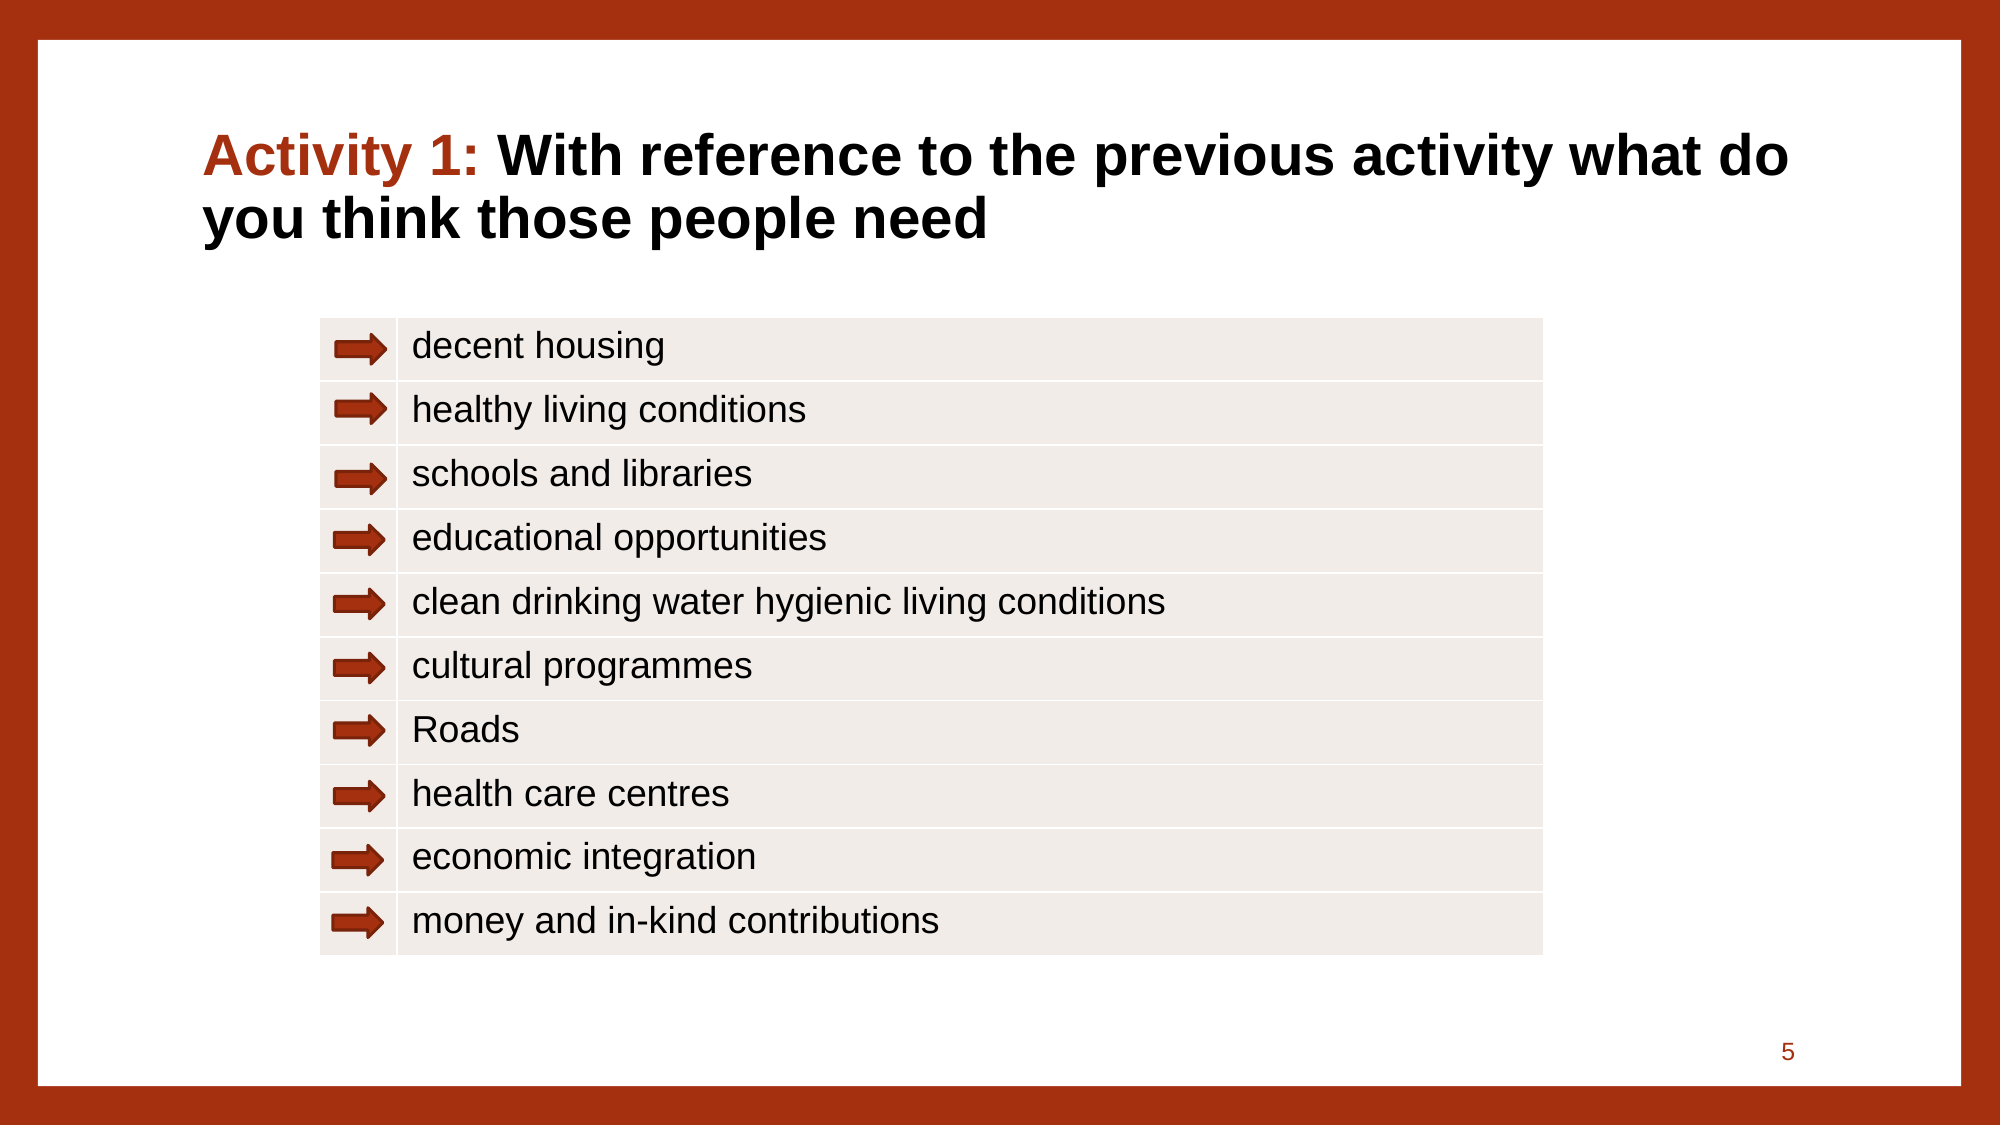

# Activity 1: With reference to the previous activity what do you think those people need
|  | decent housing |
| --- | --- |
|  | healthy living conditions |
|  | schools and libraries |
|  | educational opportunities |
|  | clean drinking water hygienic living conditions |
|  | cultural programmes |
|  | Roads |
|  | health care centres |
|  | economic integration |
|  | money and in-kind contributions |

5